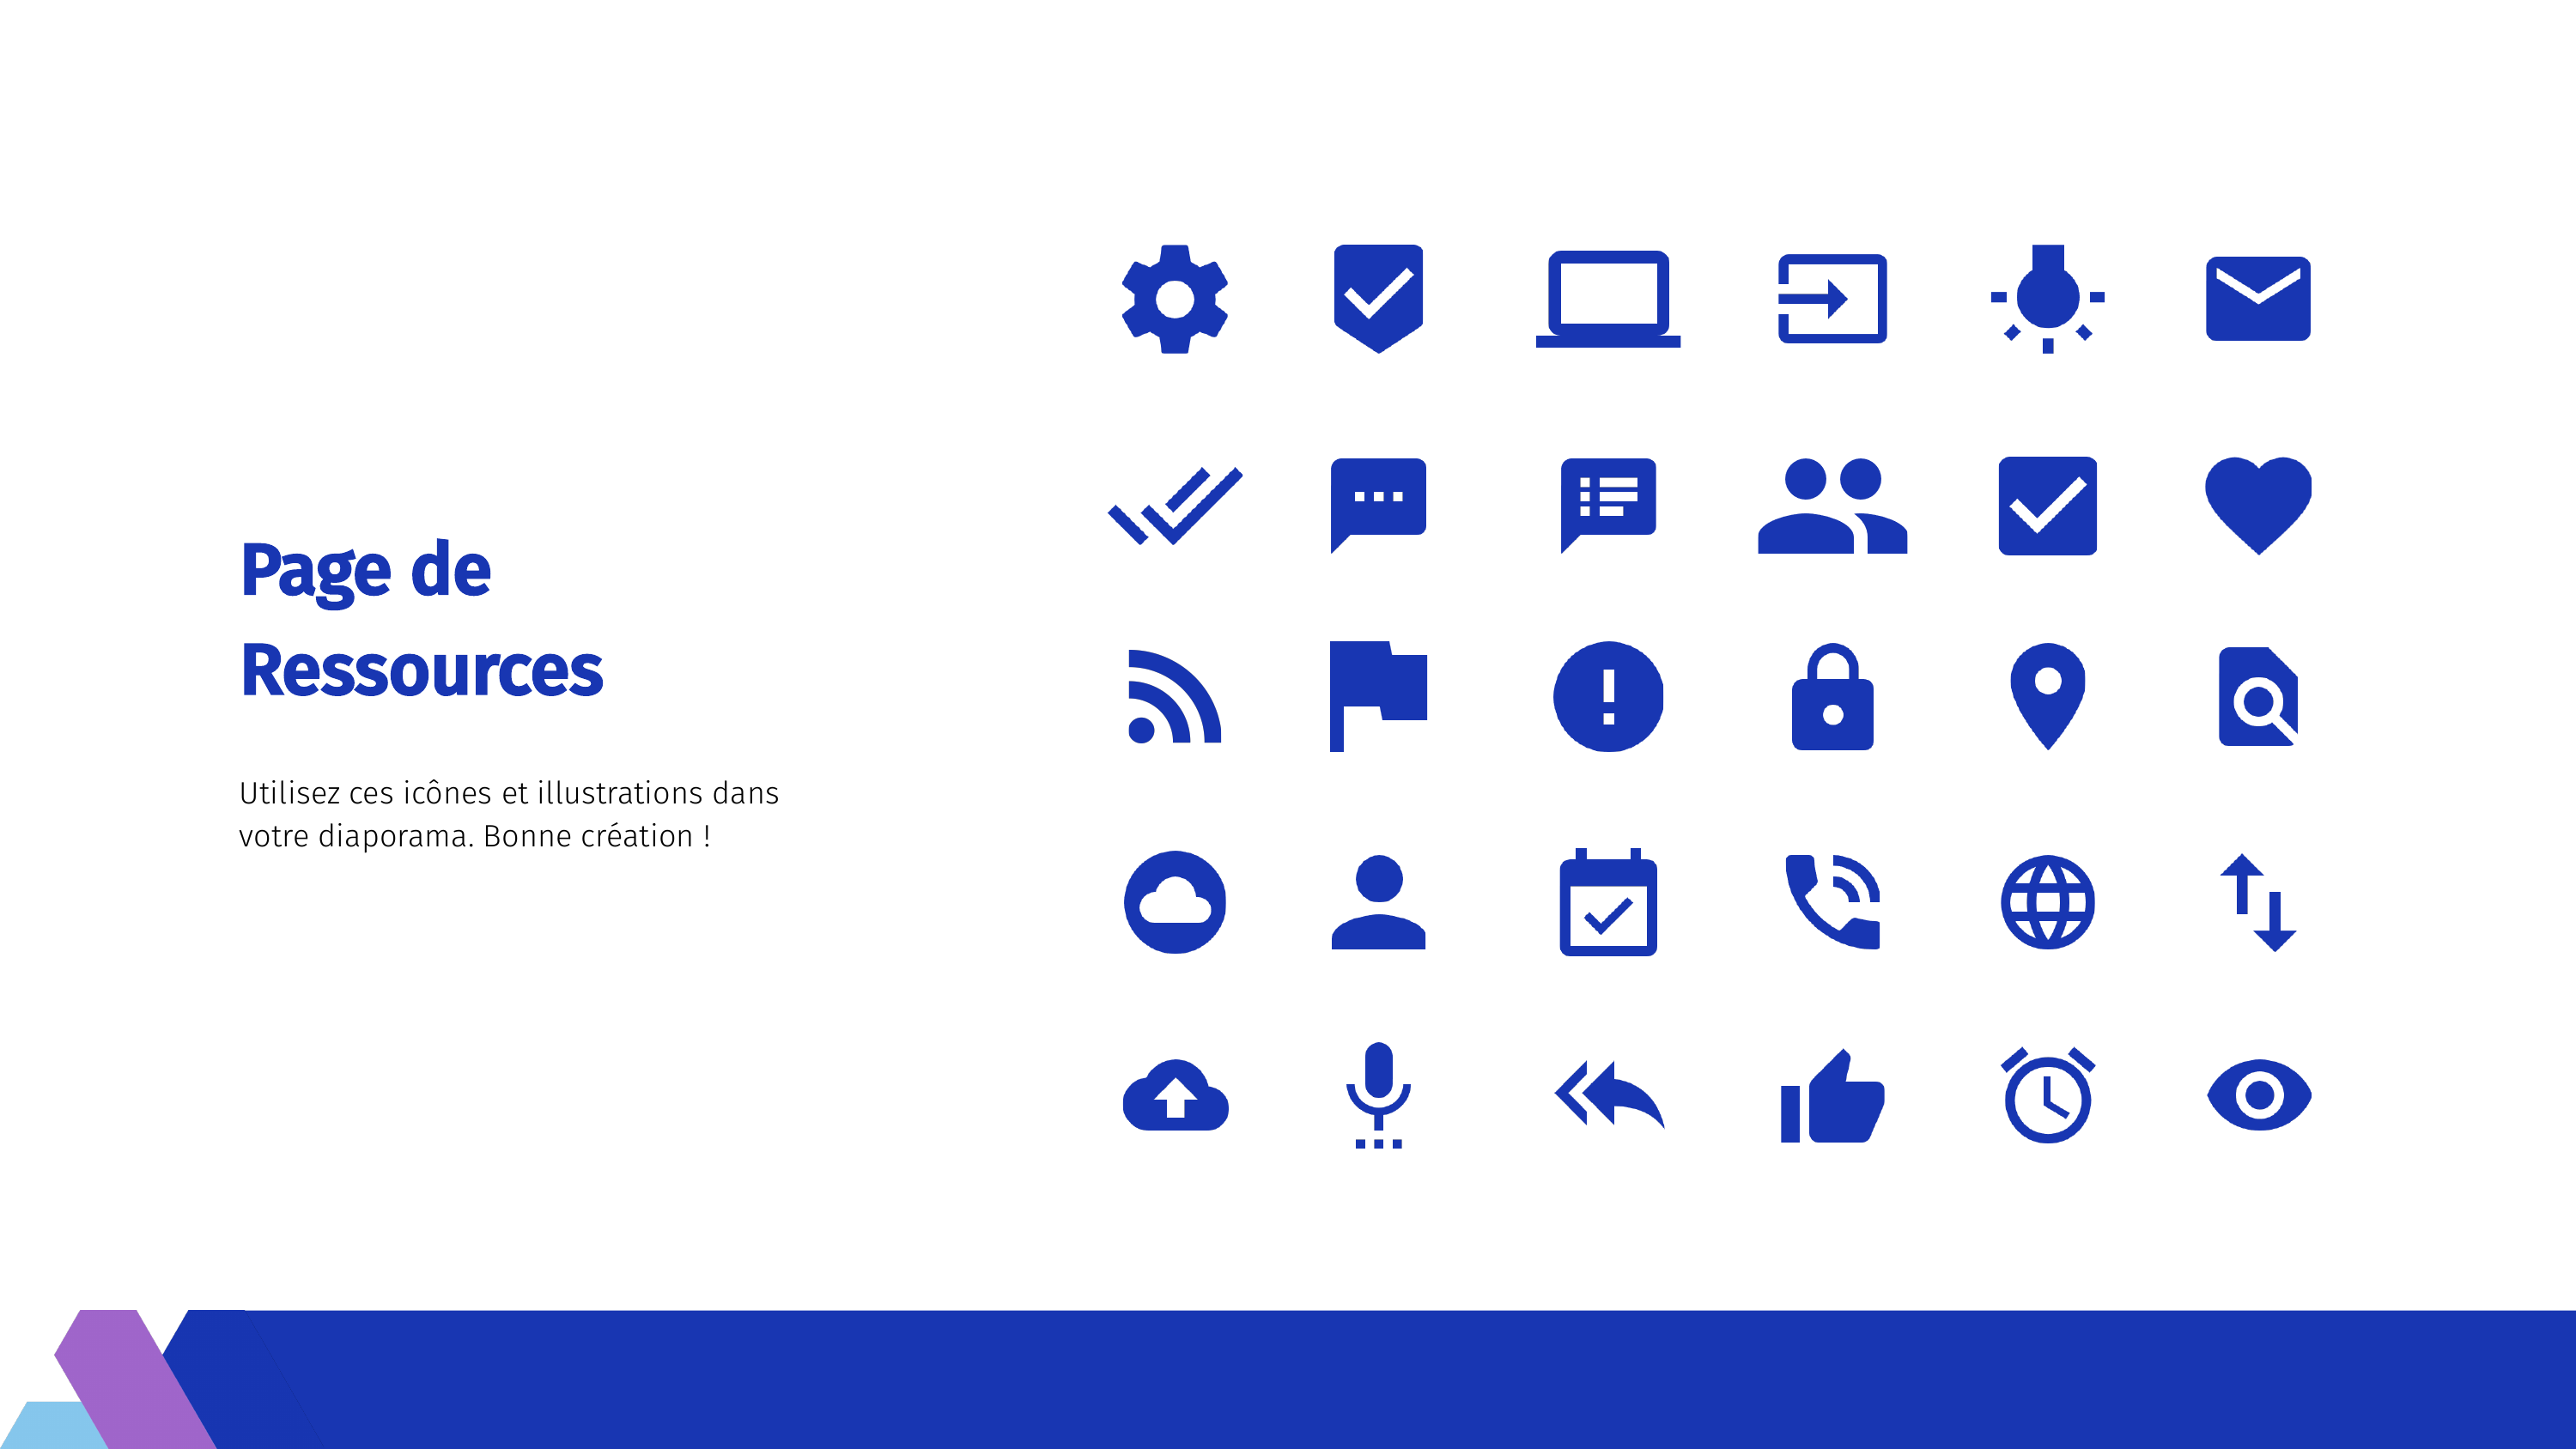

Page de
Ressources
Utilisez ces icônes et illustrations dans votre diaporama. Bonne création !